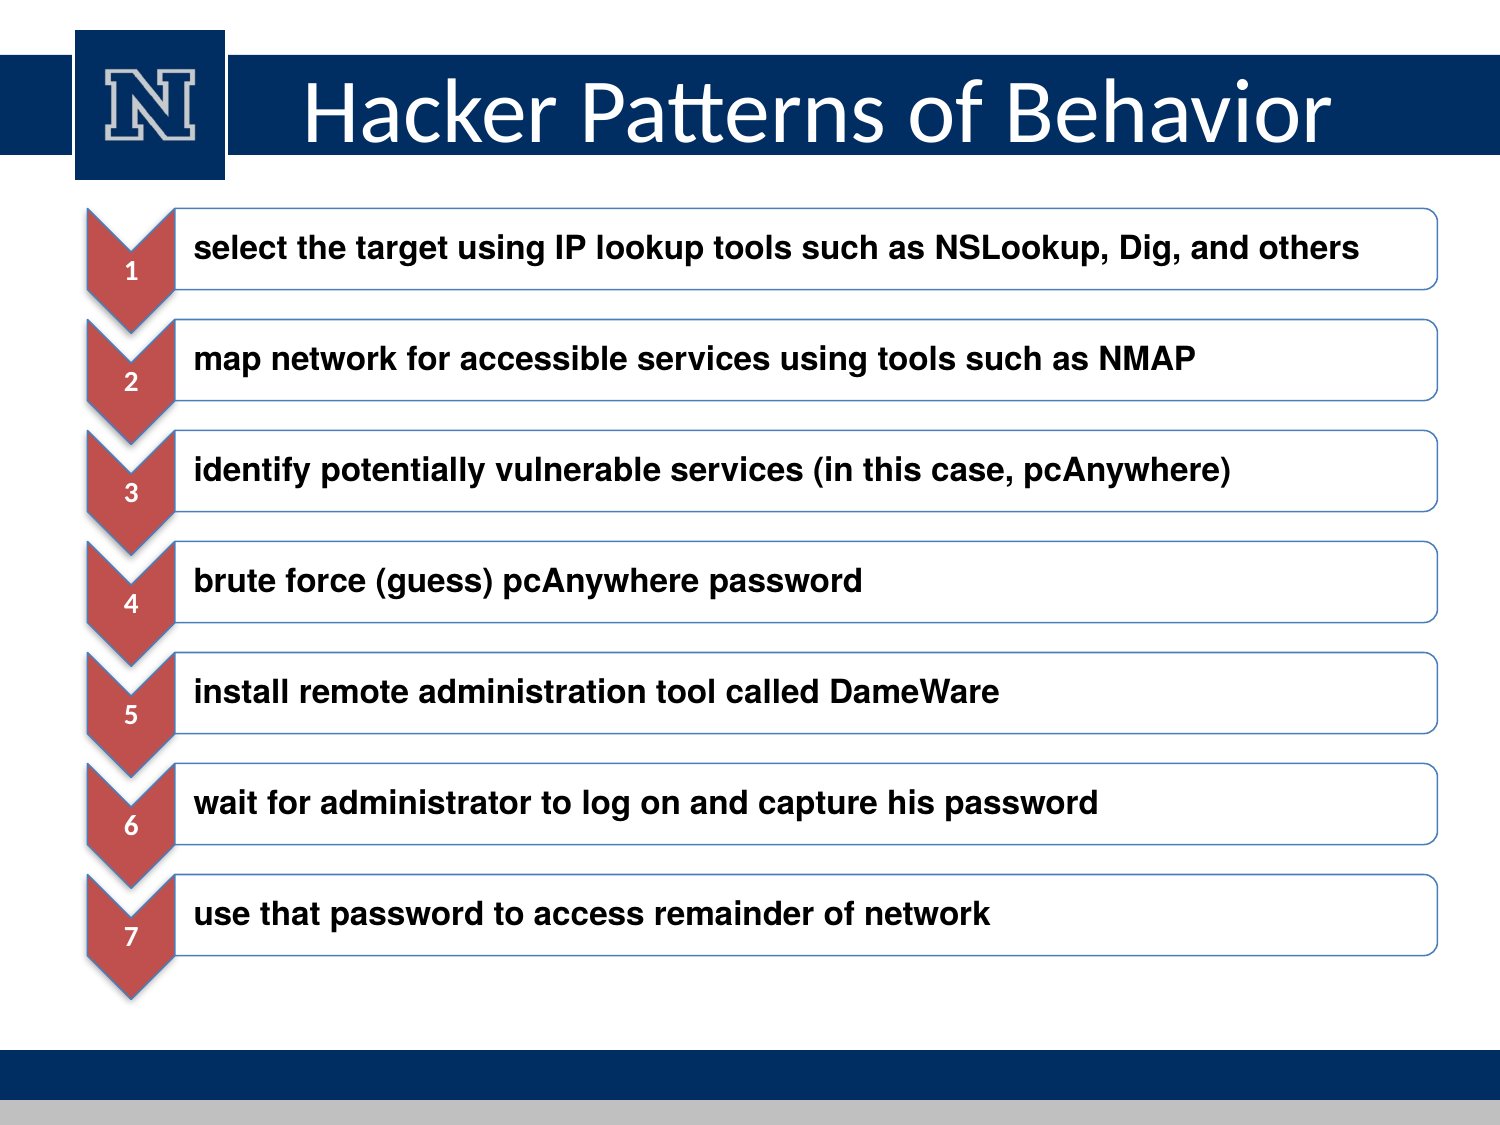

# Hacker Patterns of Behavior
1
select the target using IP lookup tools such as NSLookup, Dig, and others
2
map network for accessible services using tools such as NMAP
3
identify potentially vulnerable services (in this case, pcAnywhere)
4
brute force (guess) pcAnywhere password
5
install remote administration tool called DameWare
6
wait for administrator to log on and capture his password
7
use that password to access remainder of network